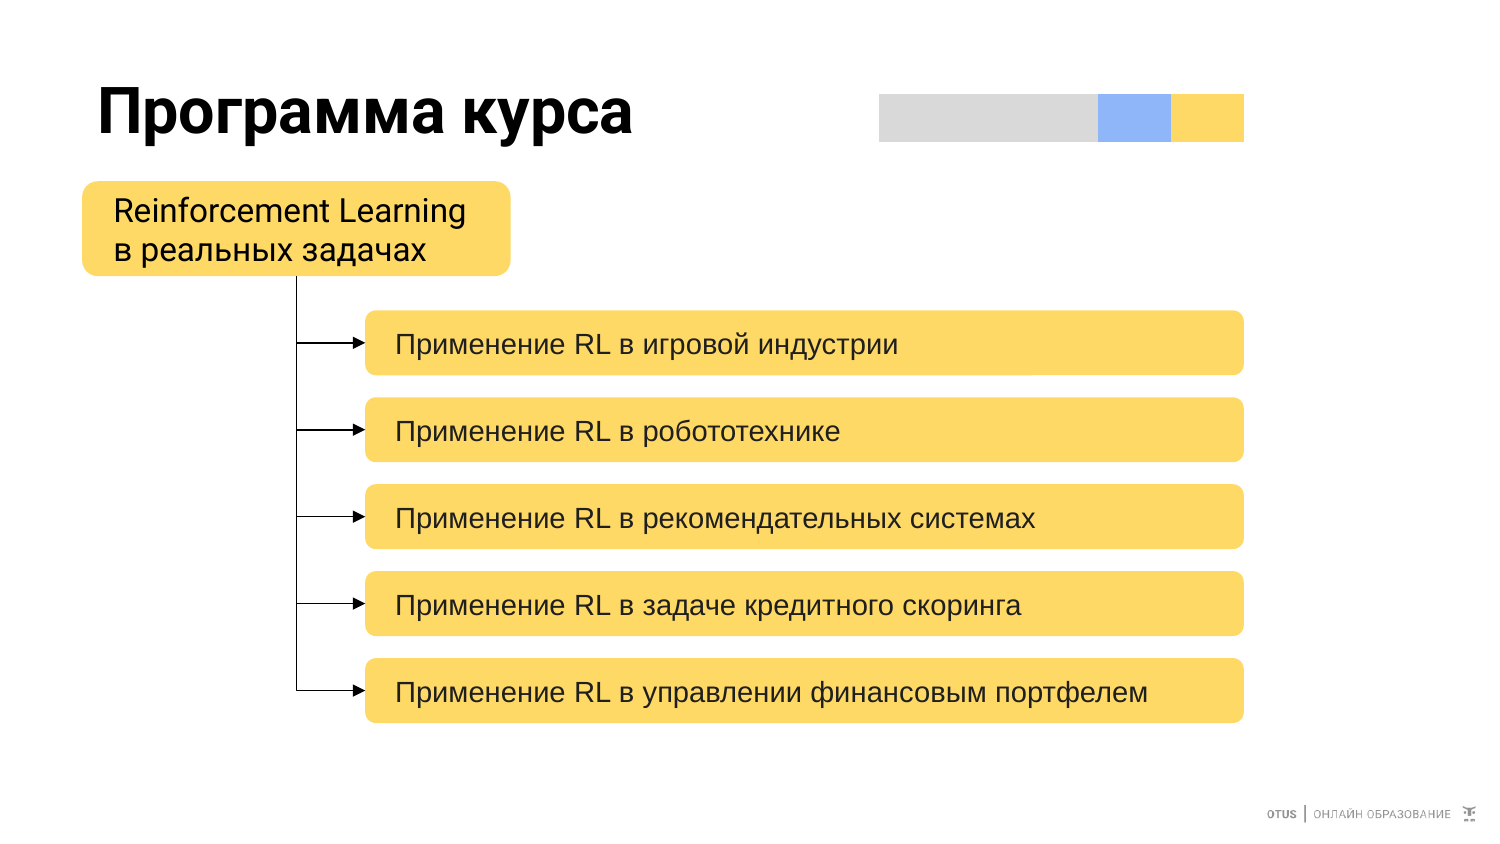

# Программа курса
|  |  |  |  |  |
| --- | --- | --- | --- | --- |
Reinforcement Learning в реальных задачах
Применение RL в игровой индустрии
Применение RL в робототехнике
Применение RL в рекомендательных системах
Применение RL в задаче кредитного скоринга
Применение RL в управлении финансовым портфелем